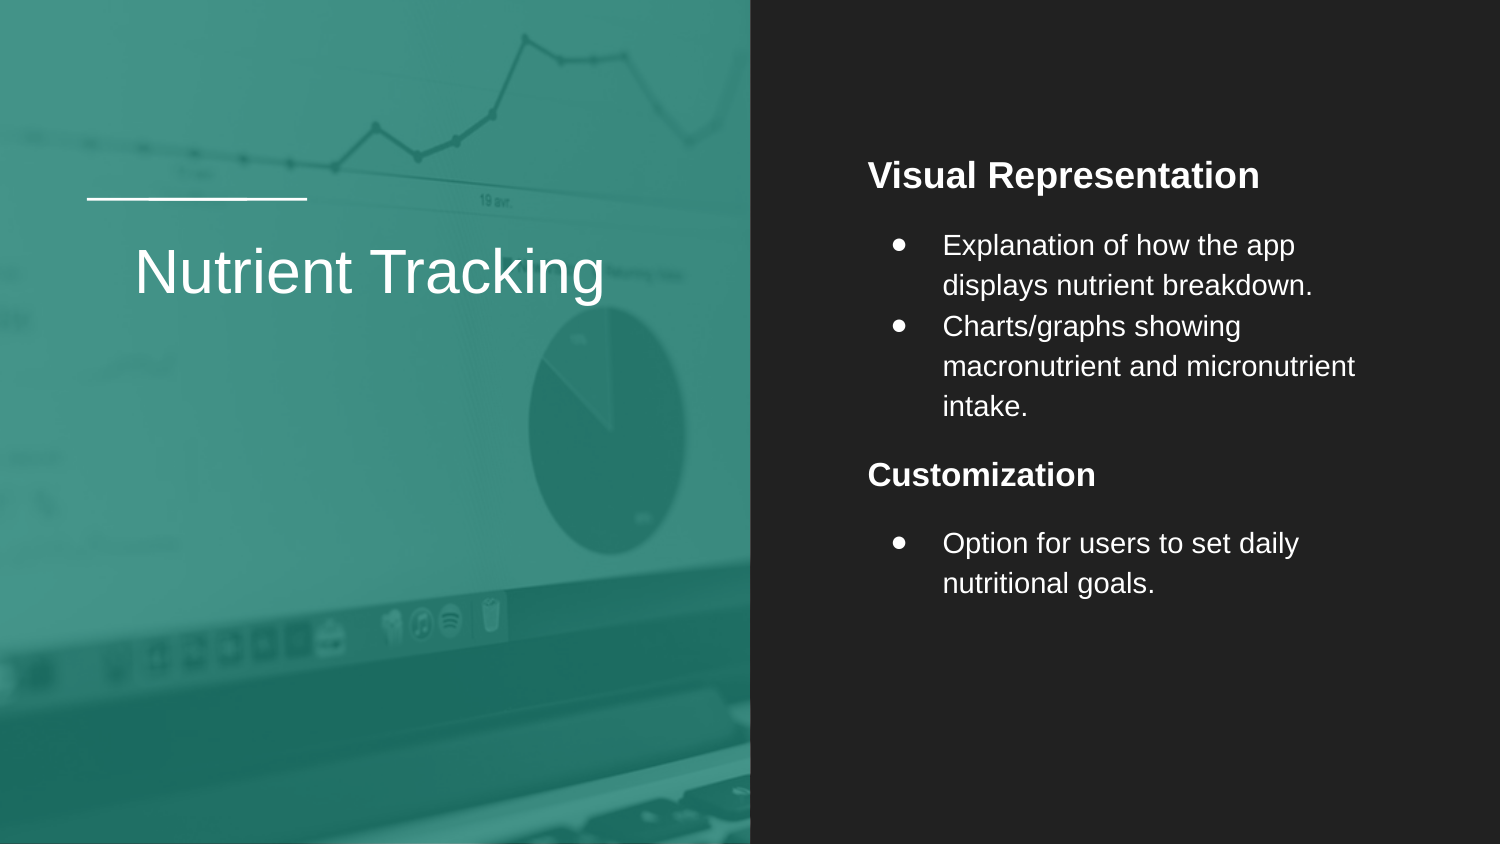

Visual Representation
Explanation of how the app displays nutrient breakdown.
Charts/graphs showing macronutrient and micronutrient intake.
Customization
Option for users to set daily nutritional goals.

# Nutrient Tracking